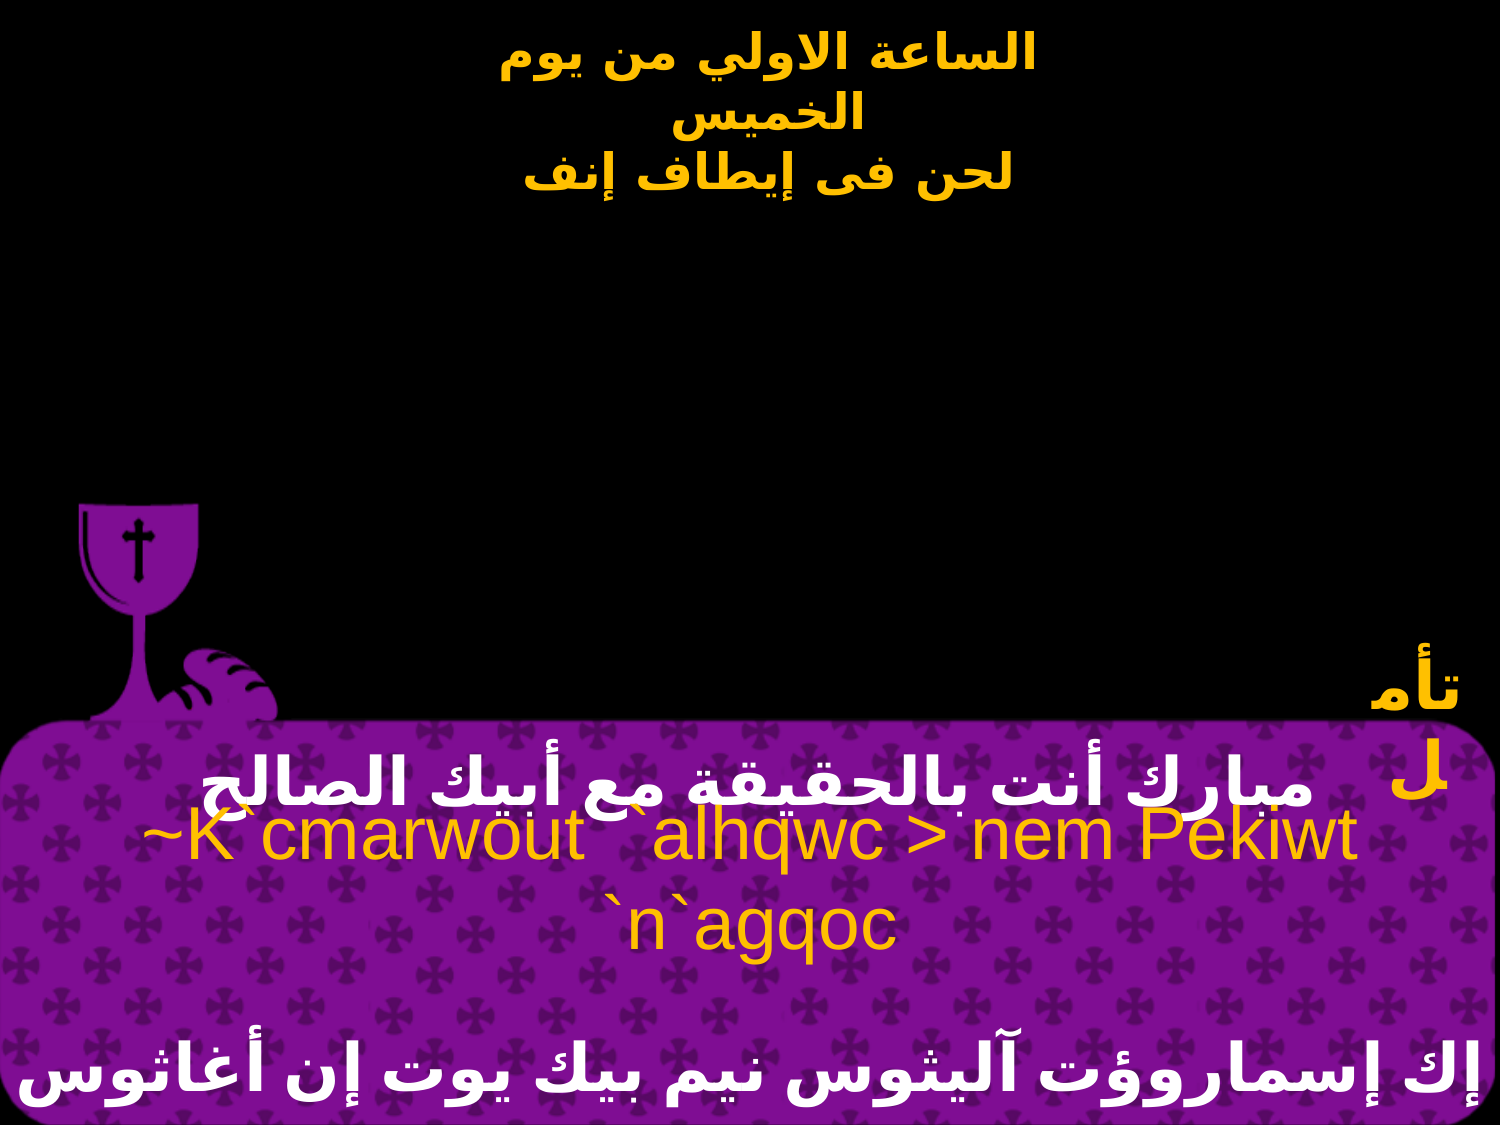

تأمل
# مبارك أنت بالحقيقة مع أبيك الصالح
~K`cmarwout  `alhqwc > nem Pekiwt `n`agqoc
إك إسماروؤت آليثوس نيم بيك يوت إن أغاثوس